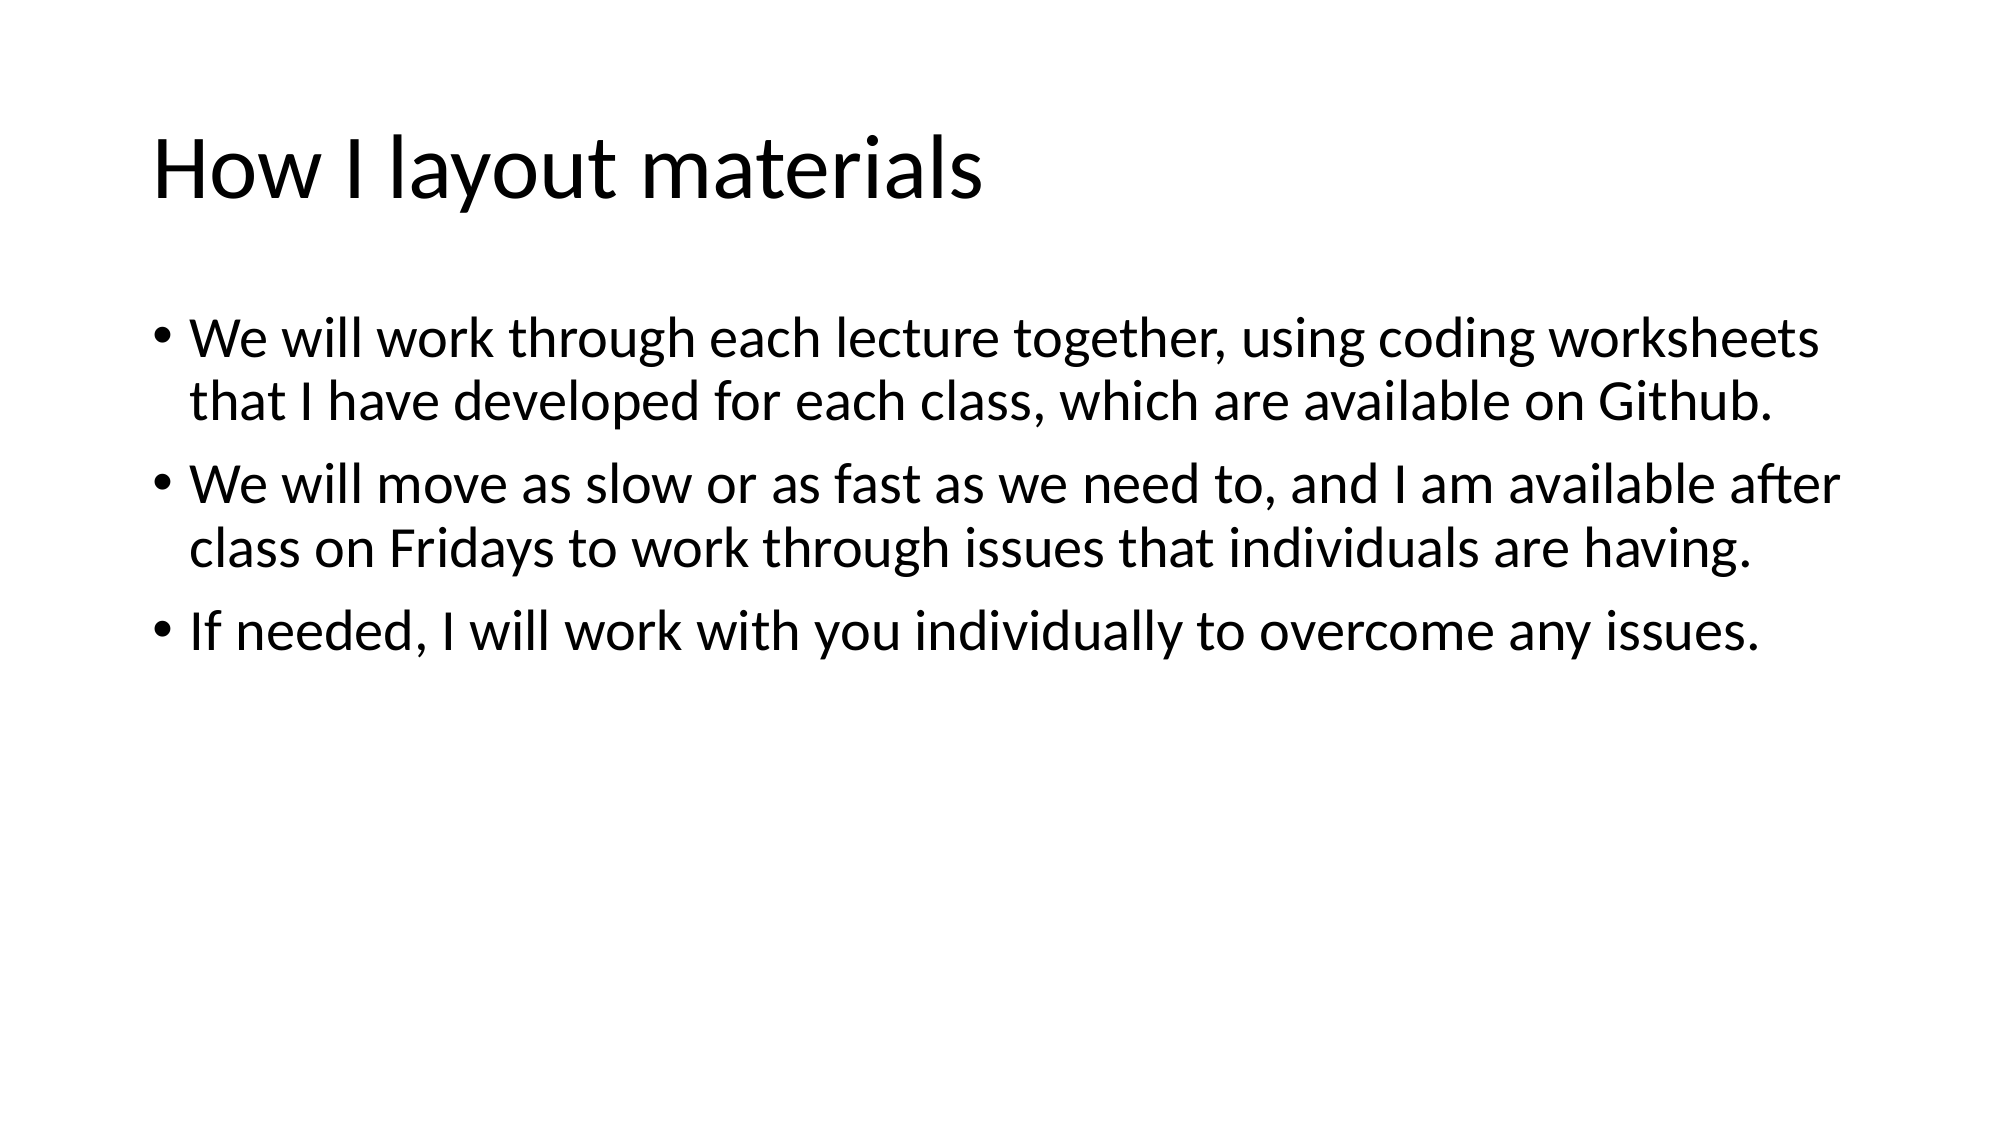

# How I layout materials
We will work through each lecture together, using coding worksheets that I have developed for each class, which are available on Github.
We will move as slow or as fast as we need to, and I am available after class on Fridays to work through issues that individuals are having.
If needed, I will work with you individually to overcome any issues.